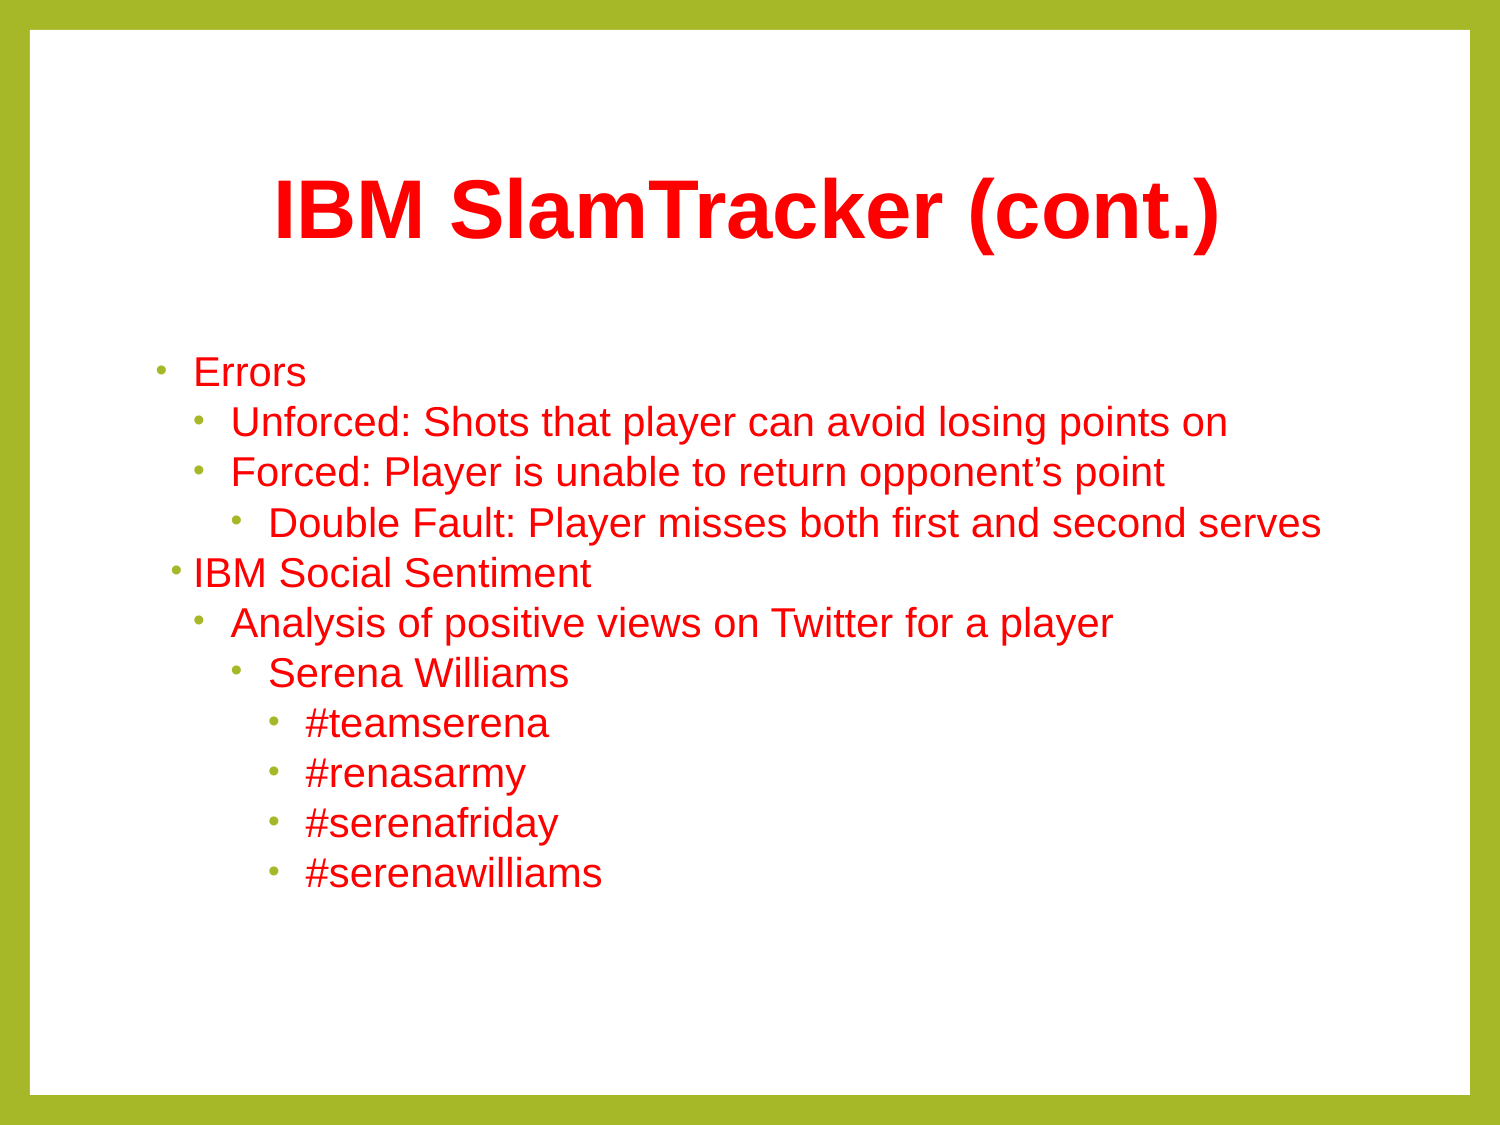

# IBM SlamTracker (cont.)
Errors
Unforced: Shots that player can avoid losing points on
Forced: Player is unable to return opponent’s point
Double Fault: Player misses both first and second serves
IBM Social Sentiment
Analysis of positive views on Twitter for a player
Serena Williams
#teamserena
#renasarmy
#serenafriday
#serenawilliams